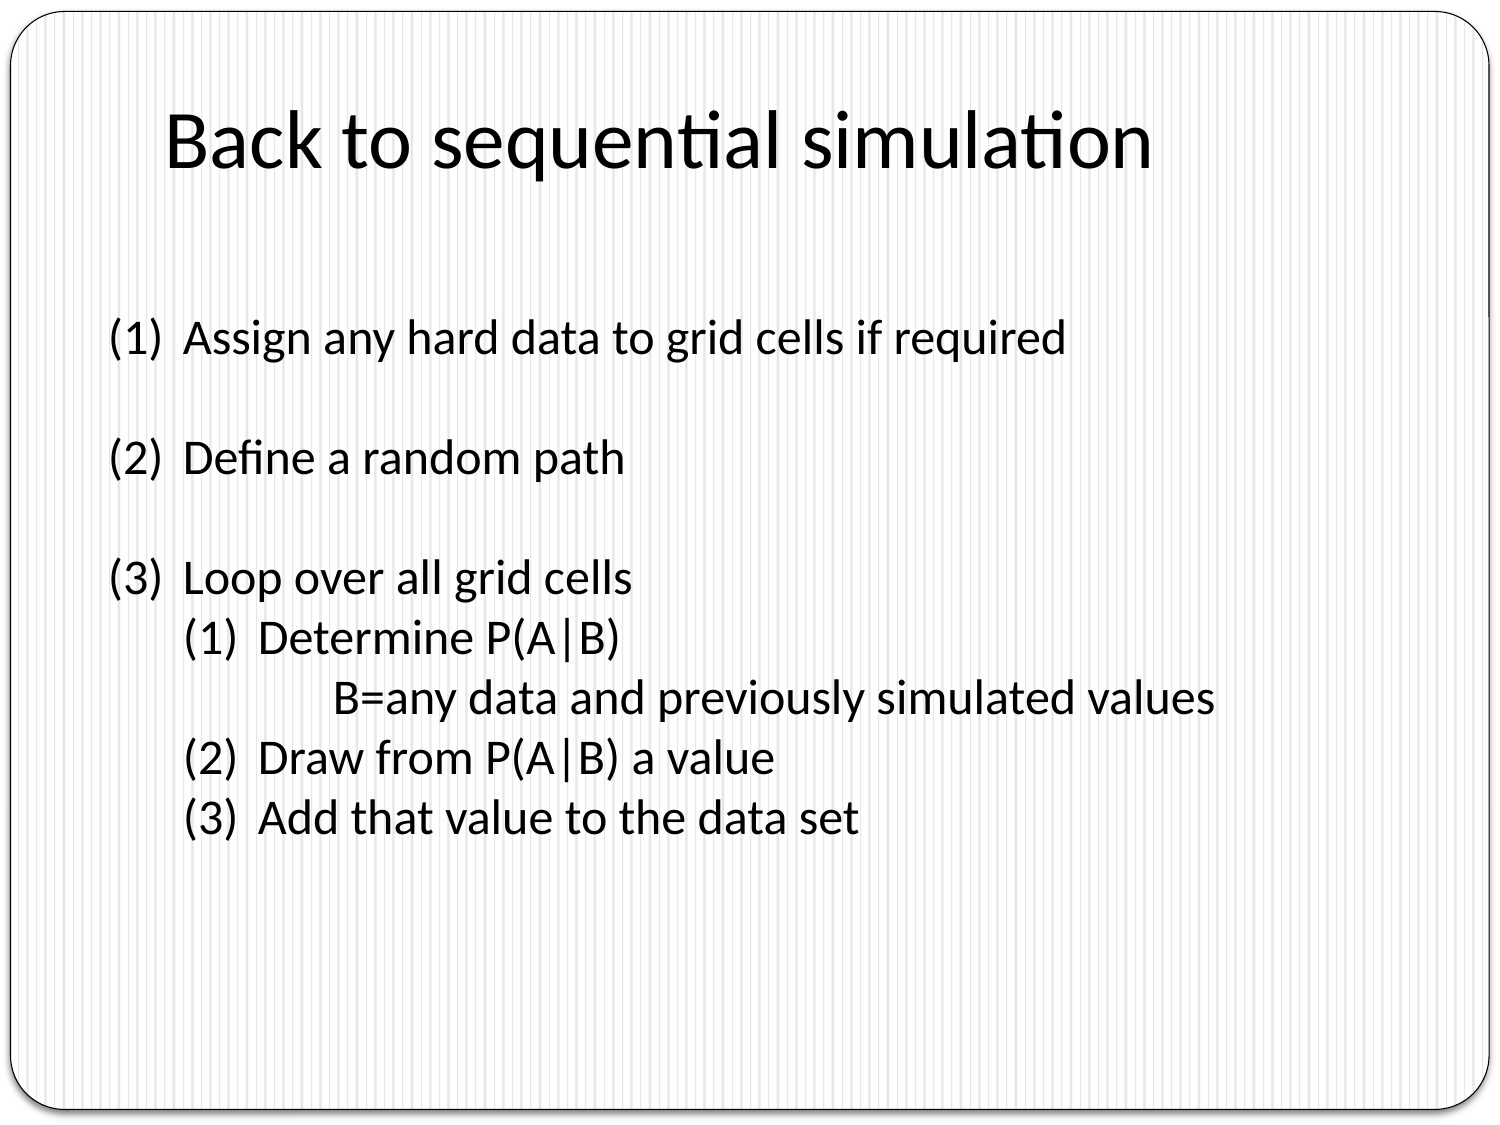

# Back to sequential simulation

Assign any hard data to grid cells if required

Define a random path

Loop over all grid cells
Determine P(A|B)
	B=any data and previously simulated values
Draw from P(A|B) a value
Add that value to the data set